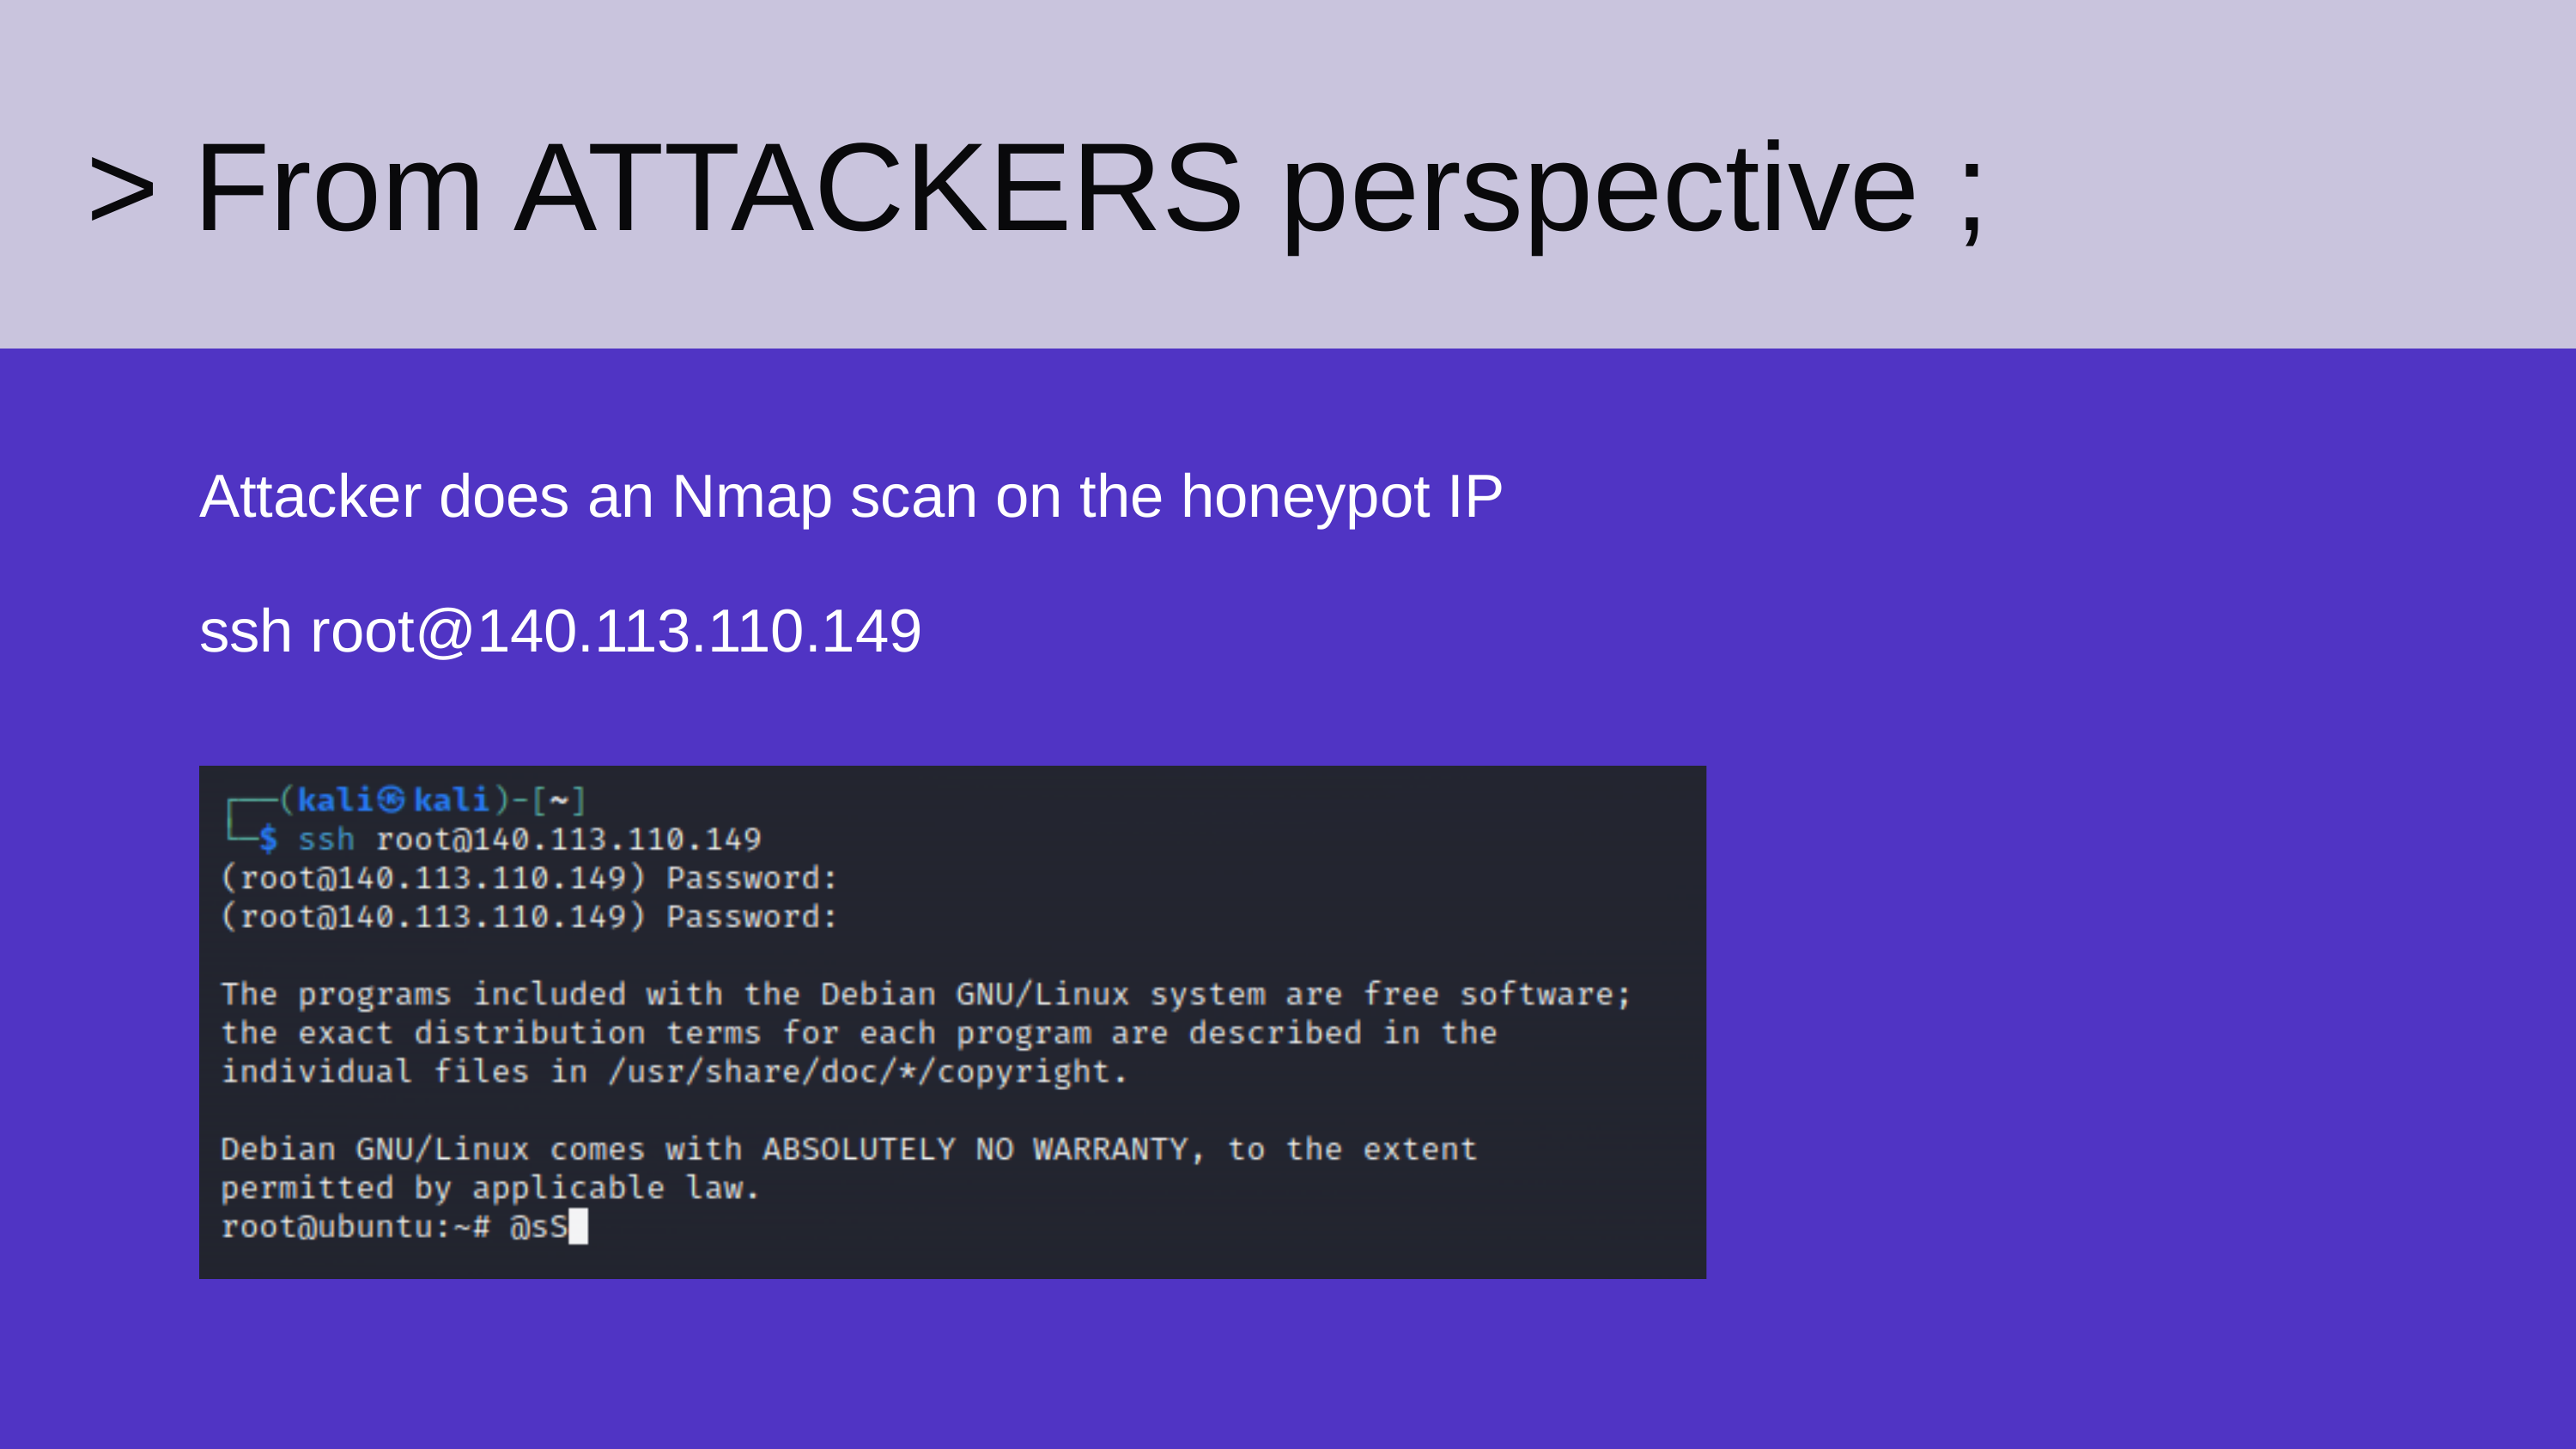

> From ATTACKERS perspective ;
Attacker does an Nmap scan on the honeypot IP
ssh root@140.113.110.149